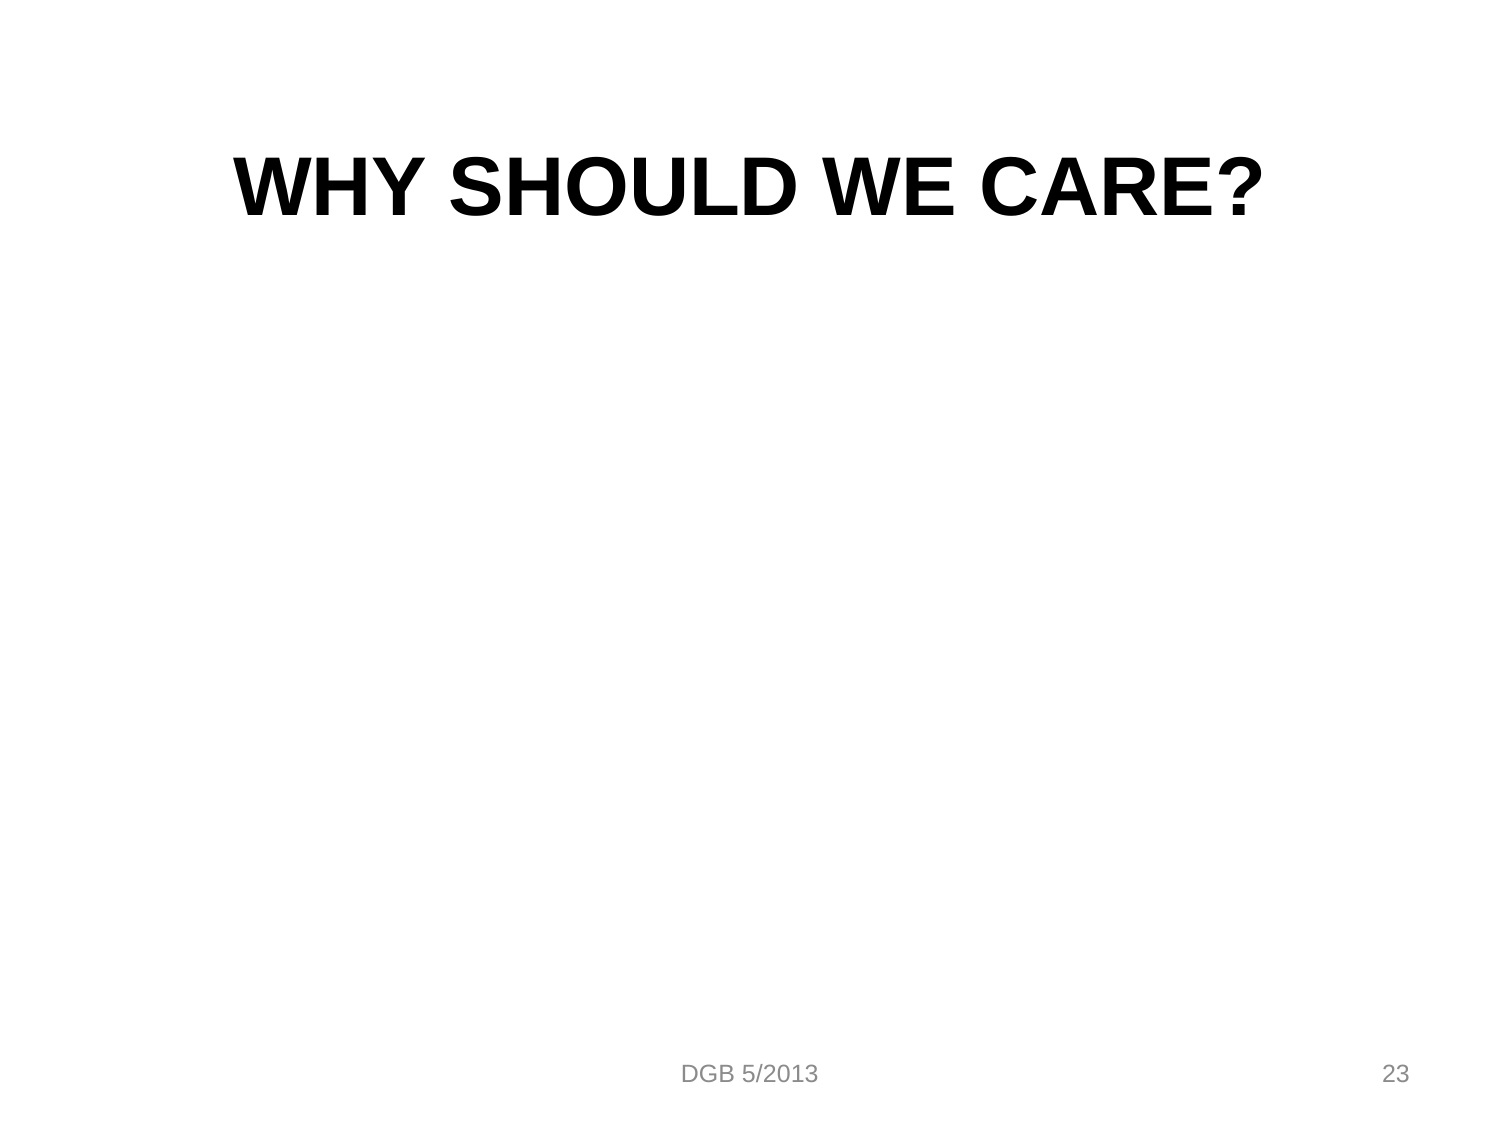

# Why should we care?
DGB 5/2013
23